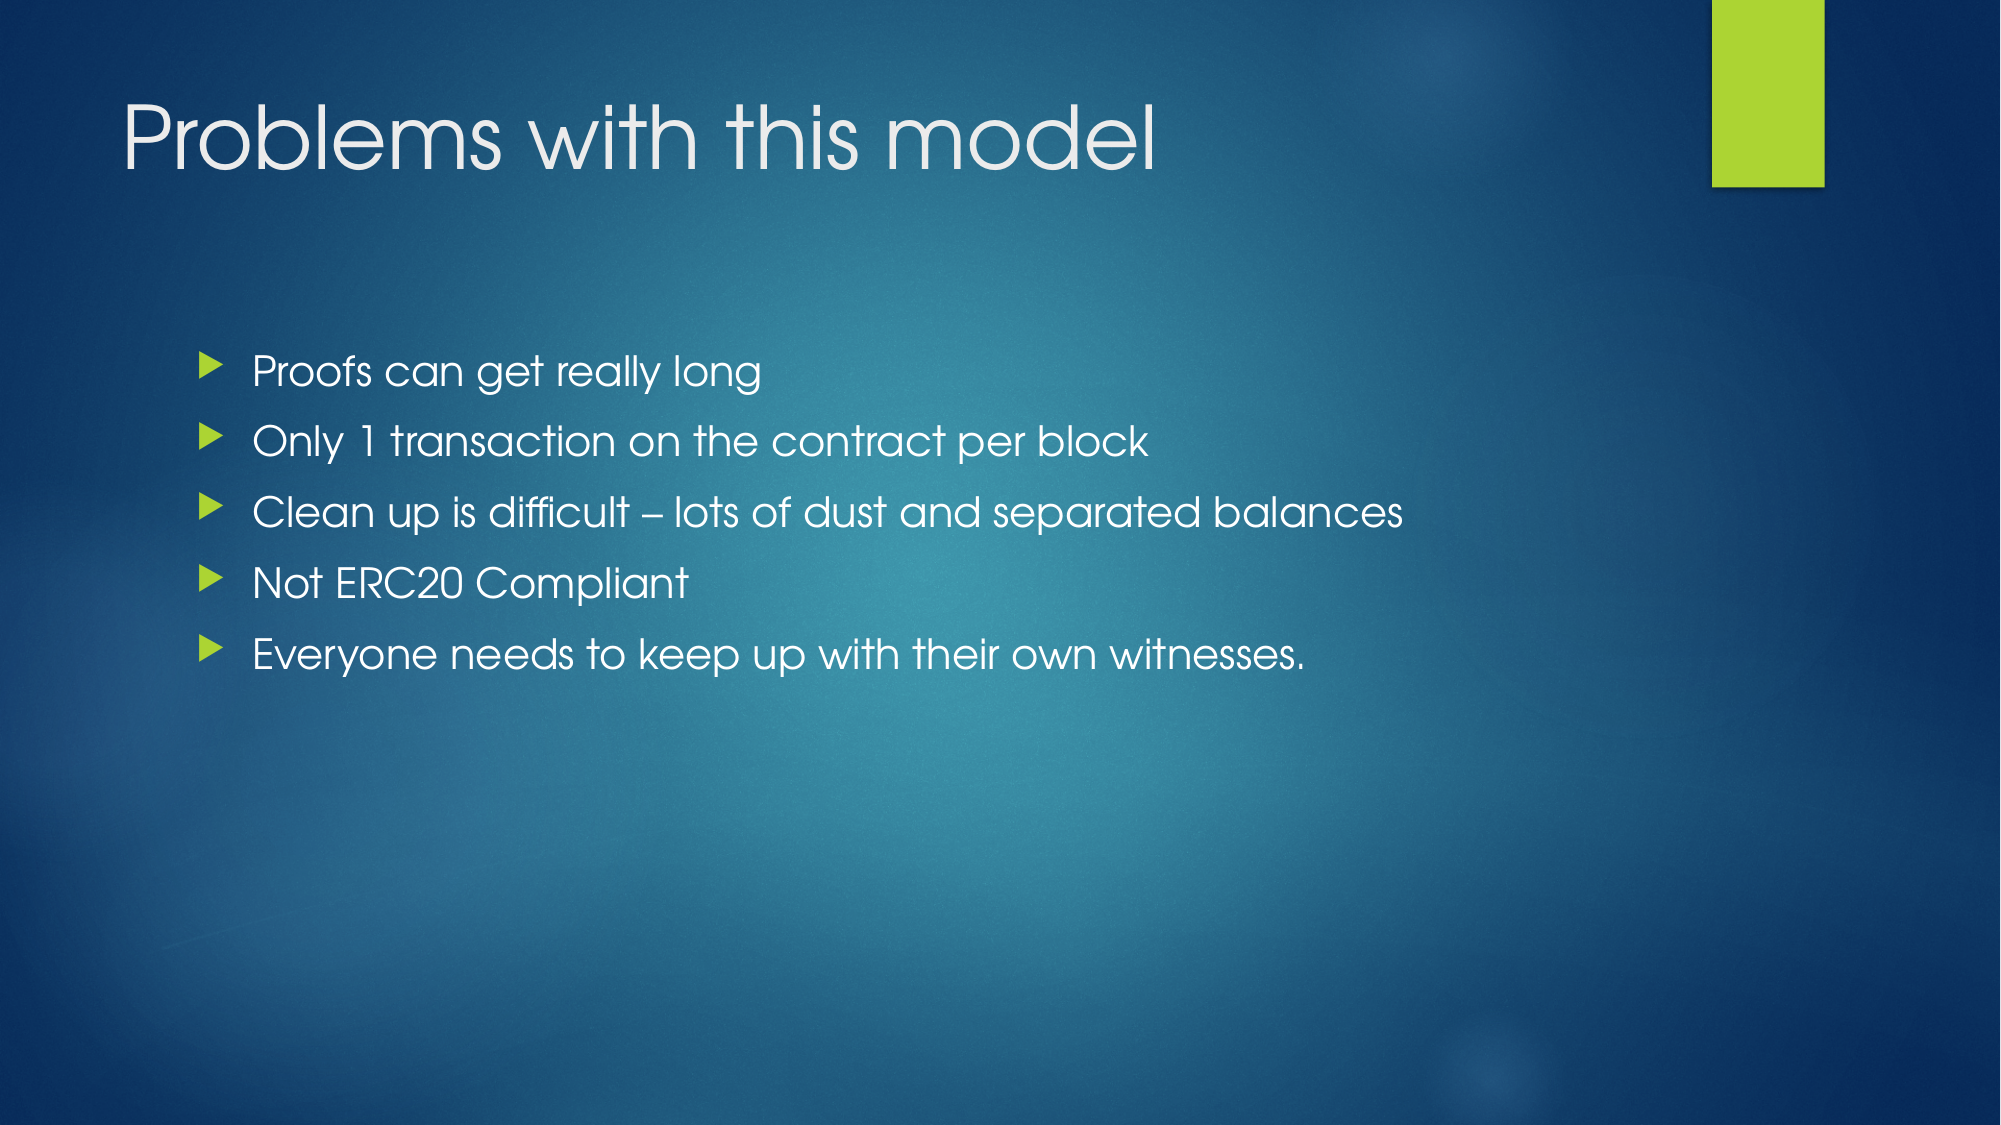

# Problems with this model
Proofs can get really long
Only 1 transaction on the contract per block
Clean up is difficult – lots of dust and separated balances
Not ERC20 Compliant
Everyone needs to keep up with their own witnesses.